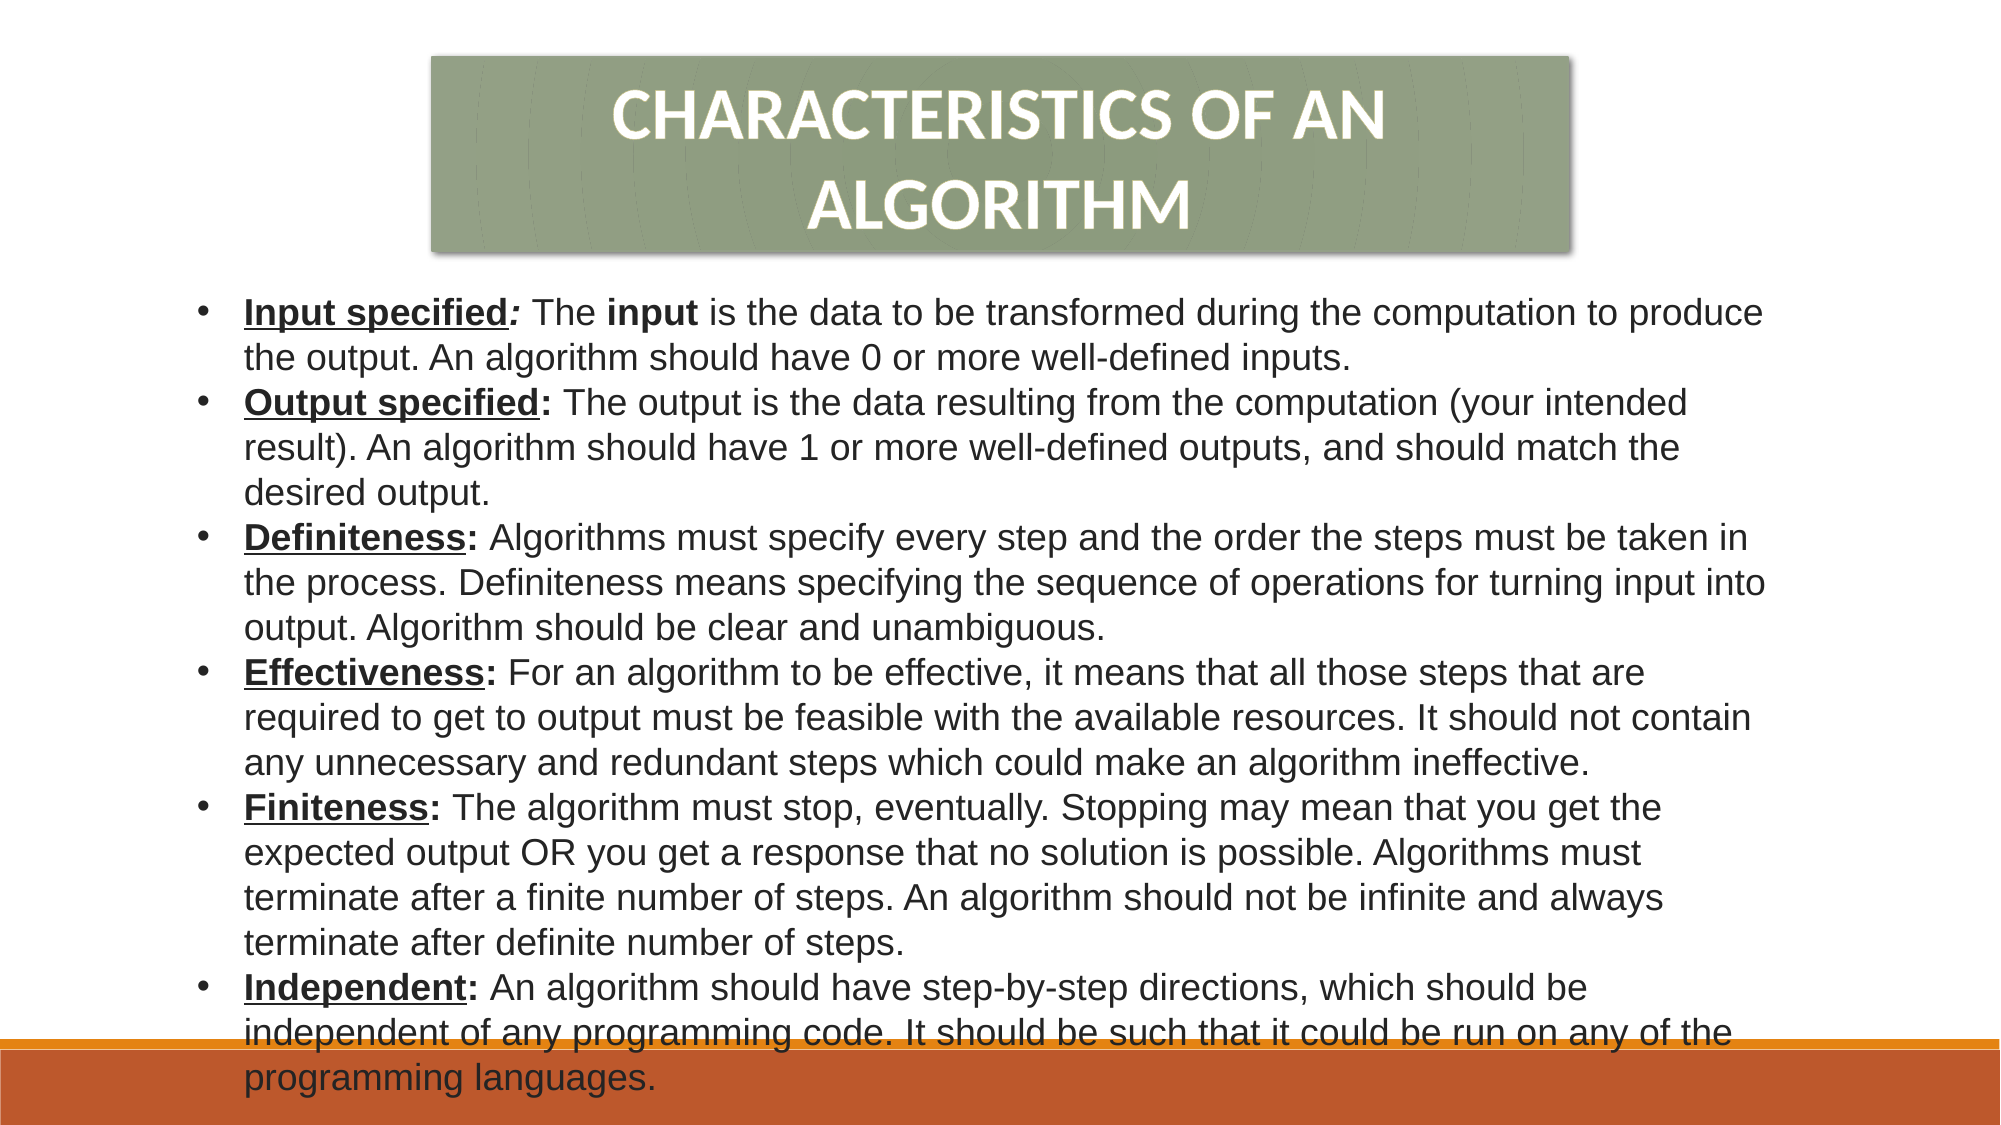

CHARACTERISTICS OF AN ALGORITHM
Input specified: The input is the data to be transformed during the computation to produce the output. An algorithm should have 0 or more well-defined inputs.
Output specified: The output is the data resulting from the computation (your intended result). An algorithm should have 1 or more well-defined outputs, and should match the desired output.
Definiteness: Algorithms must specify every step and the order the steps must be taken in the process. Definiteness means specifying the sequence of operations for turning input into output. Algorithm should be clear and unambiguous.
Effectiveness: For an algorithm to be effective, it means that all those steps that are required to get to output must be feasible with the available resources. It should not contain any unnecessary and redundant steps which could make an algorithm ineffective.
Finiteness: The algorithm must stop, eventually. Stopping may mean that you get the expected output OR you get a response that no solution is possible. Algorithms must terminate after a finite number of steps. An algorithm should not be infinite and always terminate after definite number of steps.
Independent: An algorithm should have step-by-step directions, which should be independent of any programming code. It should be such that it could be run on any of the programming languages.